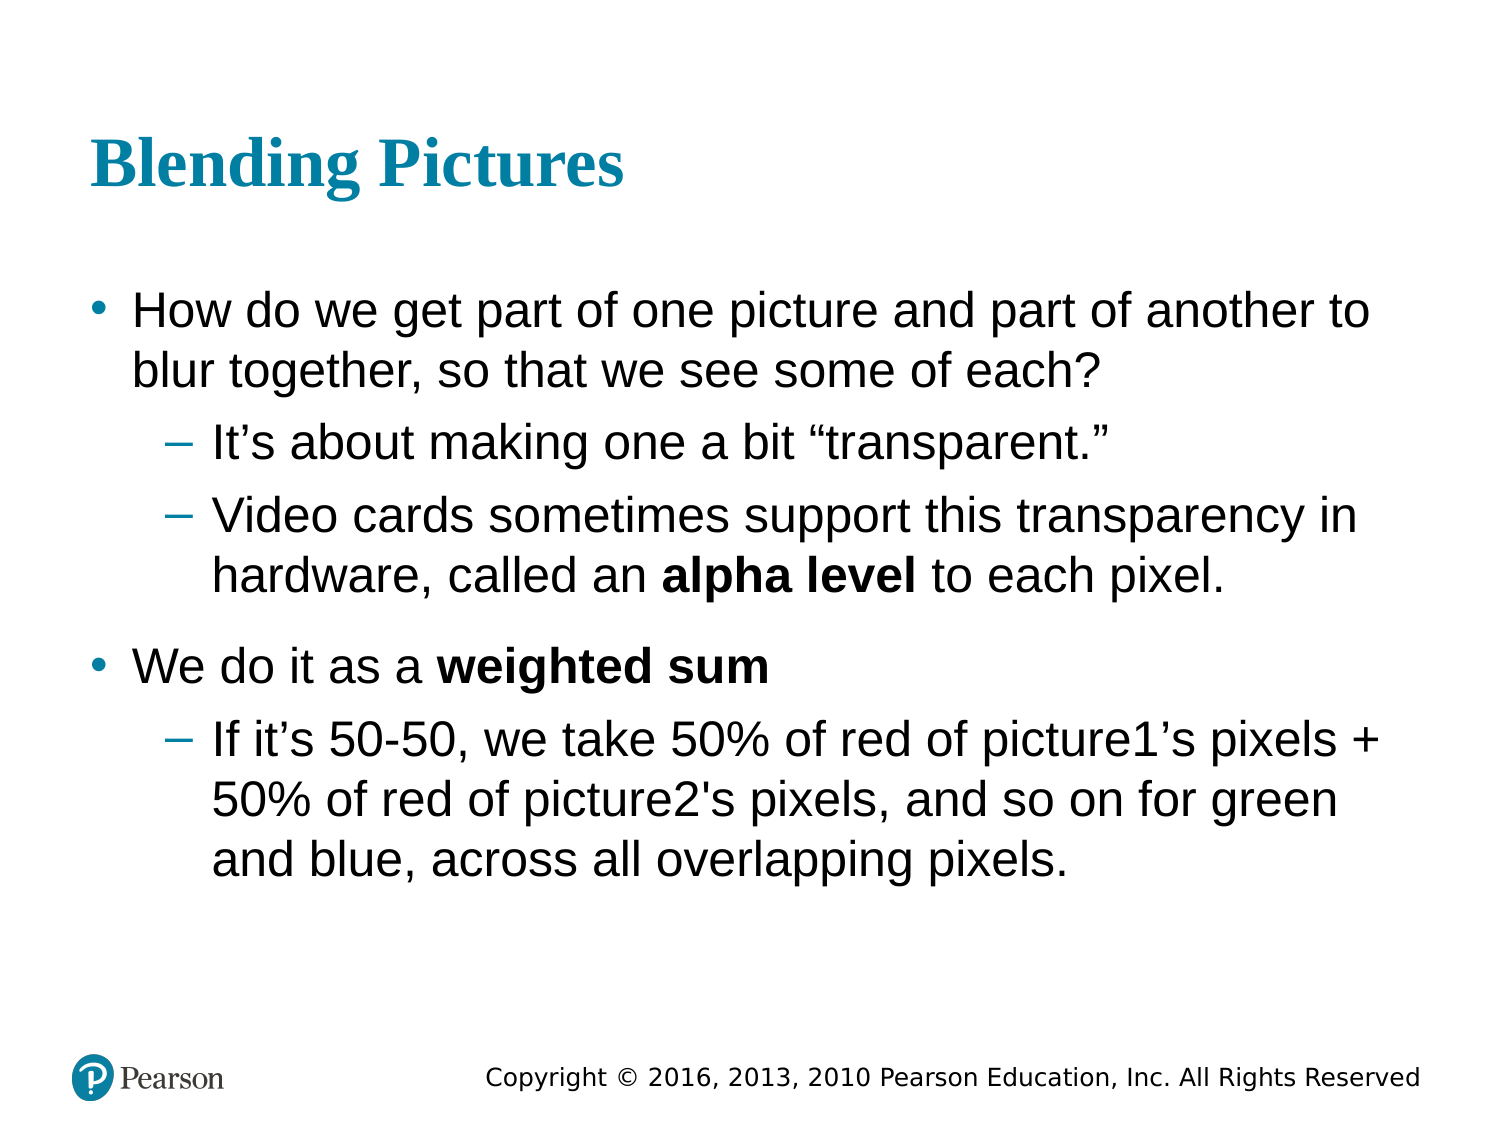

# Blending Pictures
How do we get part of one picture and part of another to blur together, so that we see some of each?
It’s about making one a bit “transparent.”
Video cards sometimes support this transparency in hardware, called an alpha level to each pixel.
We do it as a weighted sum
If it’s 50-50, we take 50% of red of picture1’s pixels + 50% of red of picture2's pixels, and so on for green and blue, across all overlapping pixels.